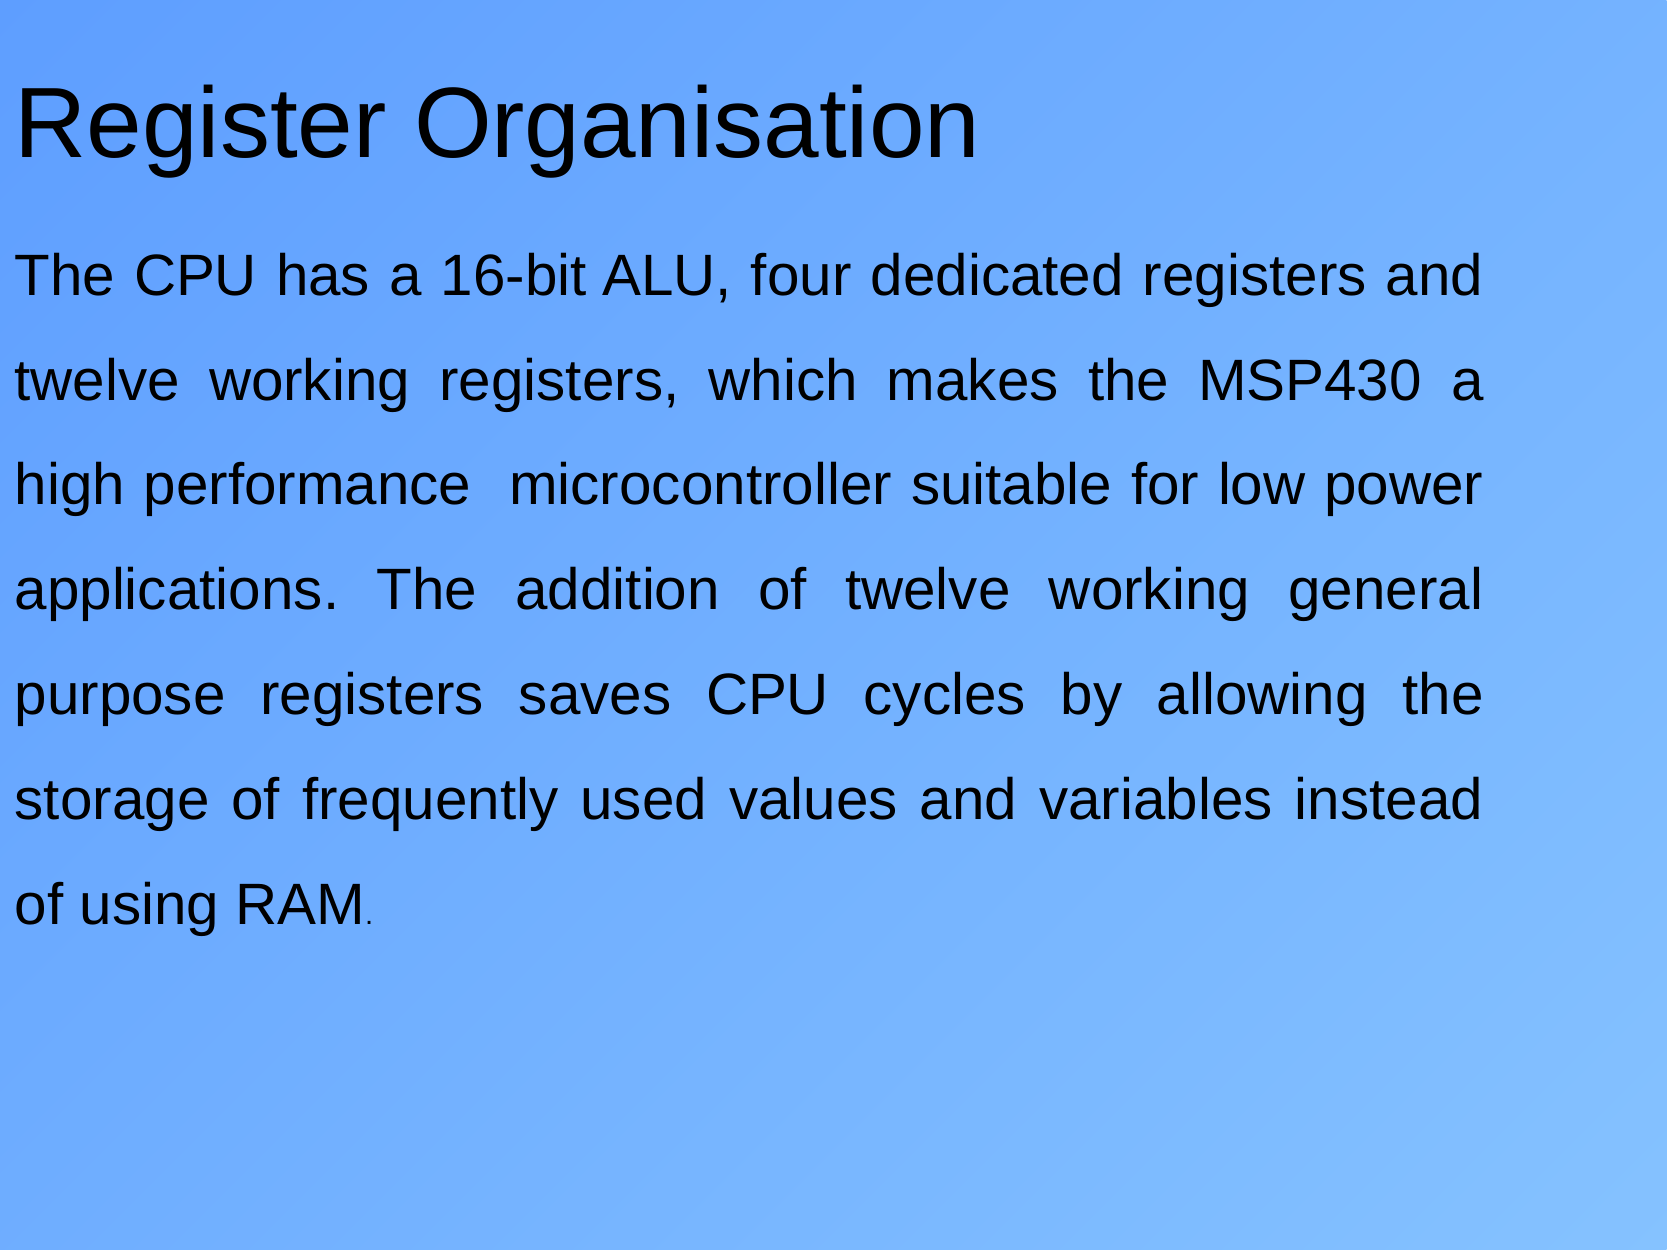

Register Organisation
The CPU has a 16-bit ALU, four dedicated registers and twelve working registers, which makes the MSP430 a high performance  microcontroller suitable for low power applications. The addition of twelve working general purpose registers saves CPU cycles by allowing the storage of frequently used values and variables instead of using RAM.